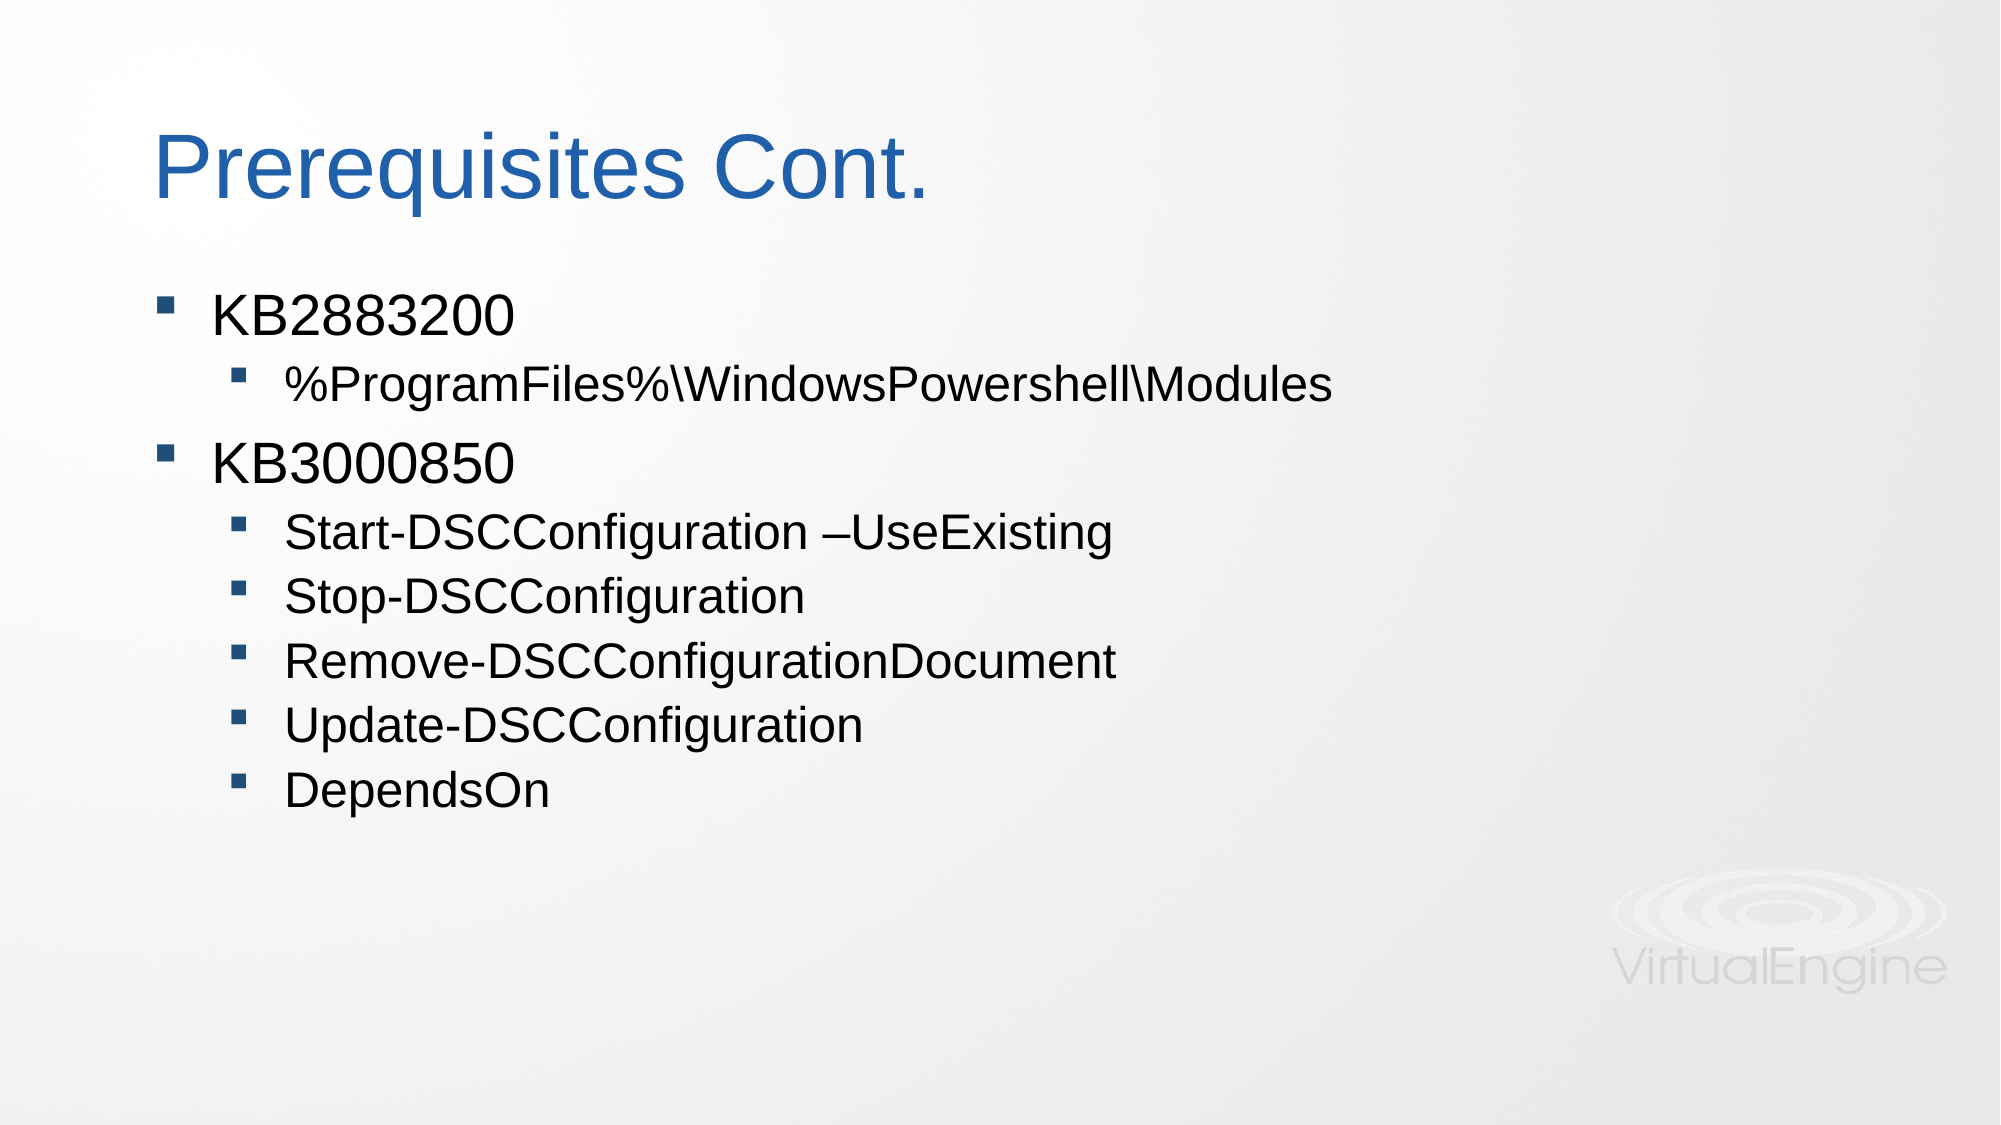

# Prerequisites Cont.
KB2883200
%ProgramFiles%\WindowsPowershell\Modules
KB3000850
Start-DSCConfiguration –UseExisting
Stop-DSCConfiguration
Remove-DSCConfigurationDocument
Update-DSCConfiguration
DependsOn